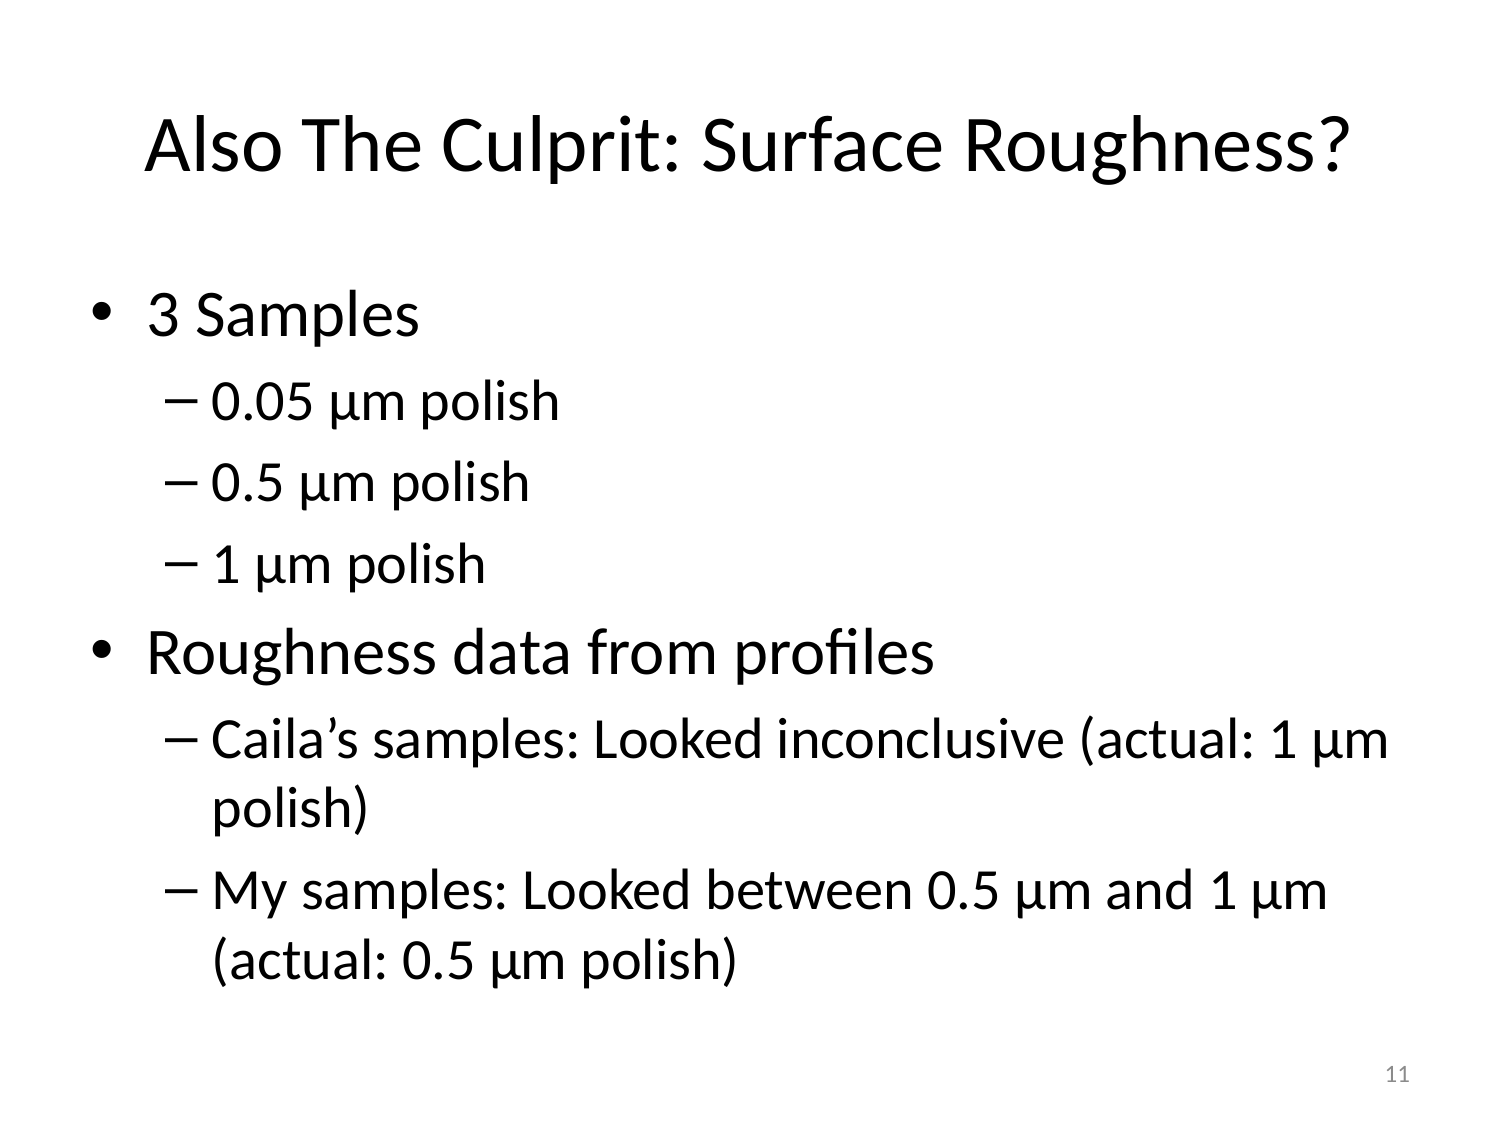

# Also The Culprit: Surface Roughness?
3 Samples
0.05 µm polish
0.5 µm polish
1 µm polish
Roughness data from profiles
Caila’s samples: Looked inconclusive (actual: 1 µm polish)
My samples: Looked between 0.5 µm and 1 µm (actual: 0.5 µm polish)
11